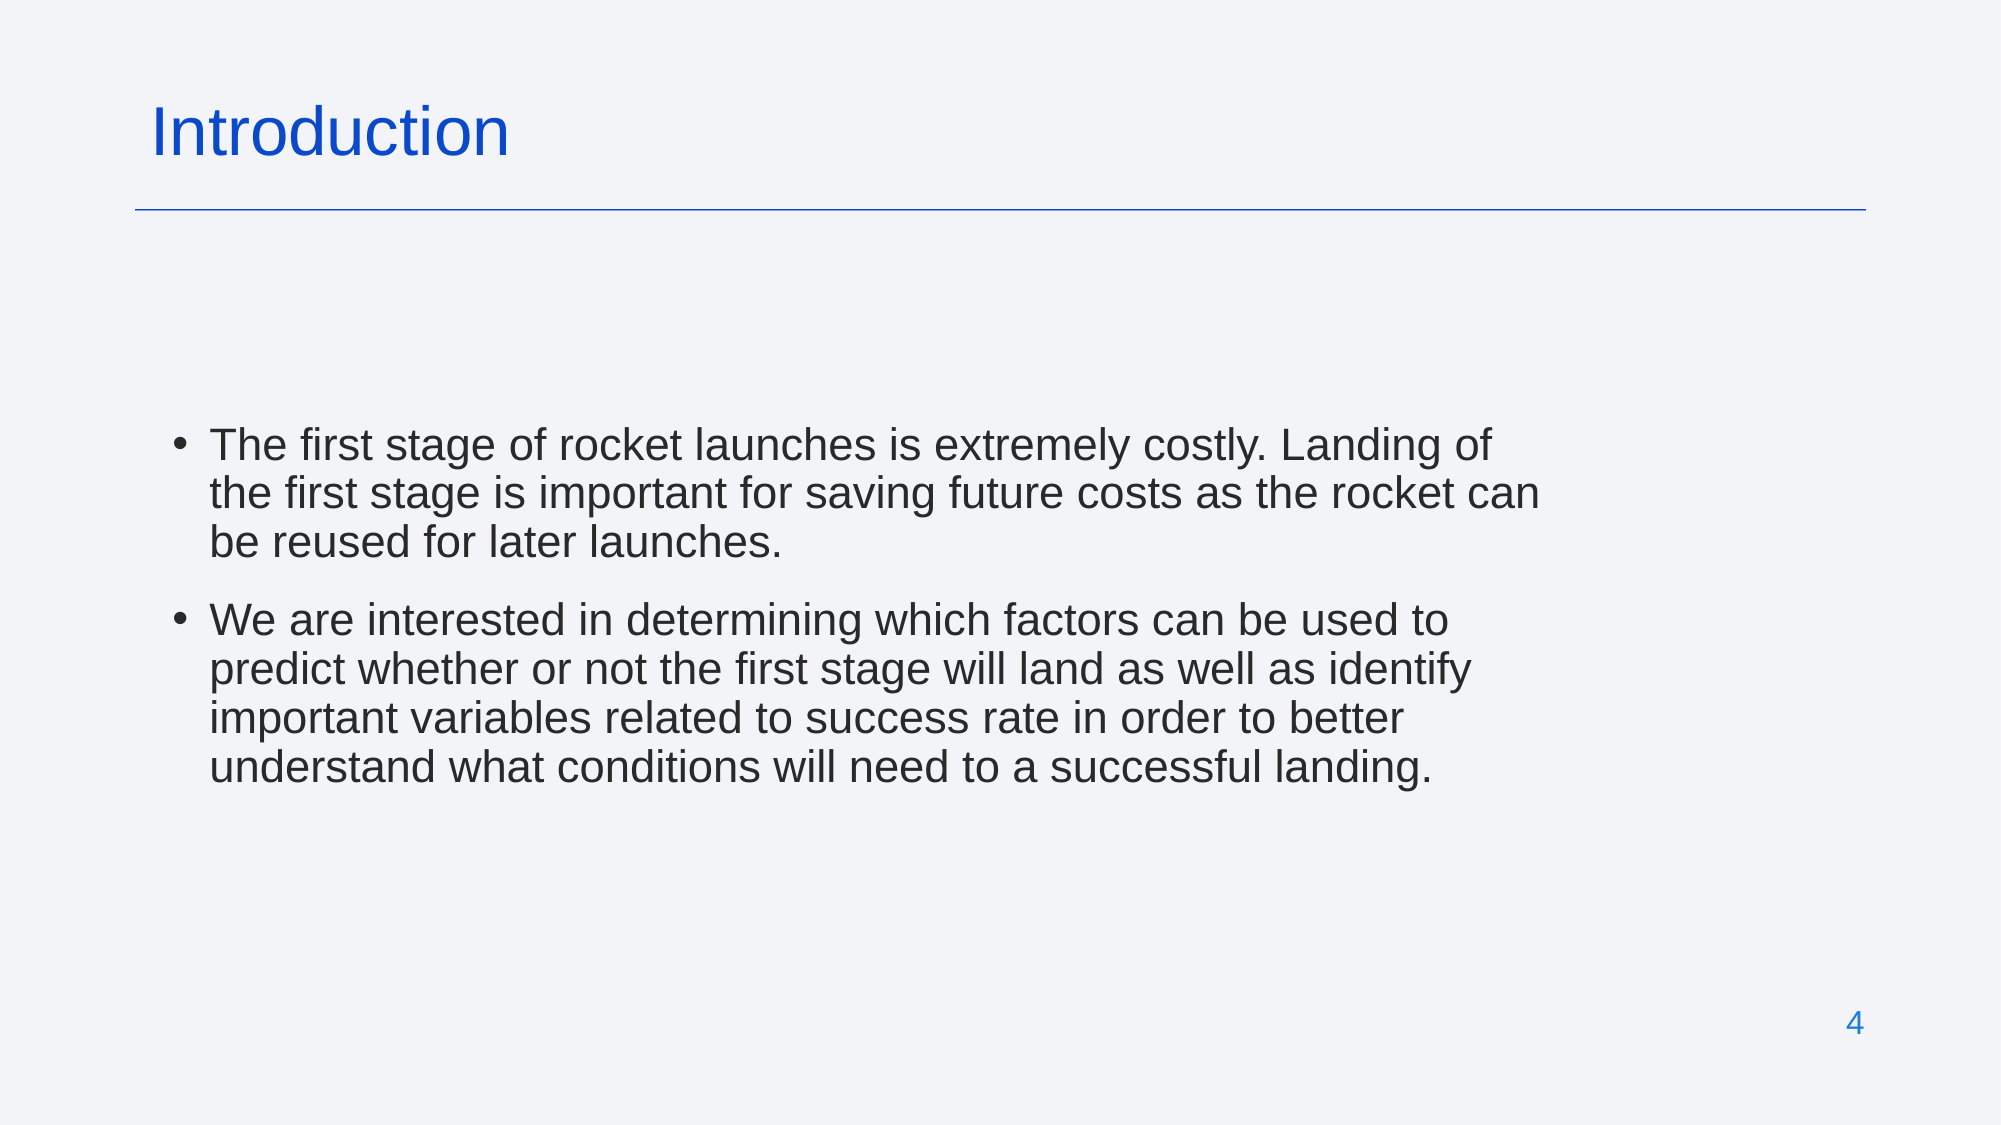

Introduction
The first stage of rocket launches is extremely costly. Landing of the first stage is important for saving future costs as the rocket can be reused for later launches.
We are interested in determining which factors can be used to predict whether or not the first stage will land as well as identify important variables related to success rate in order to better understand what conditions will need to a successful landing.
4